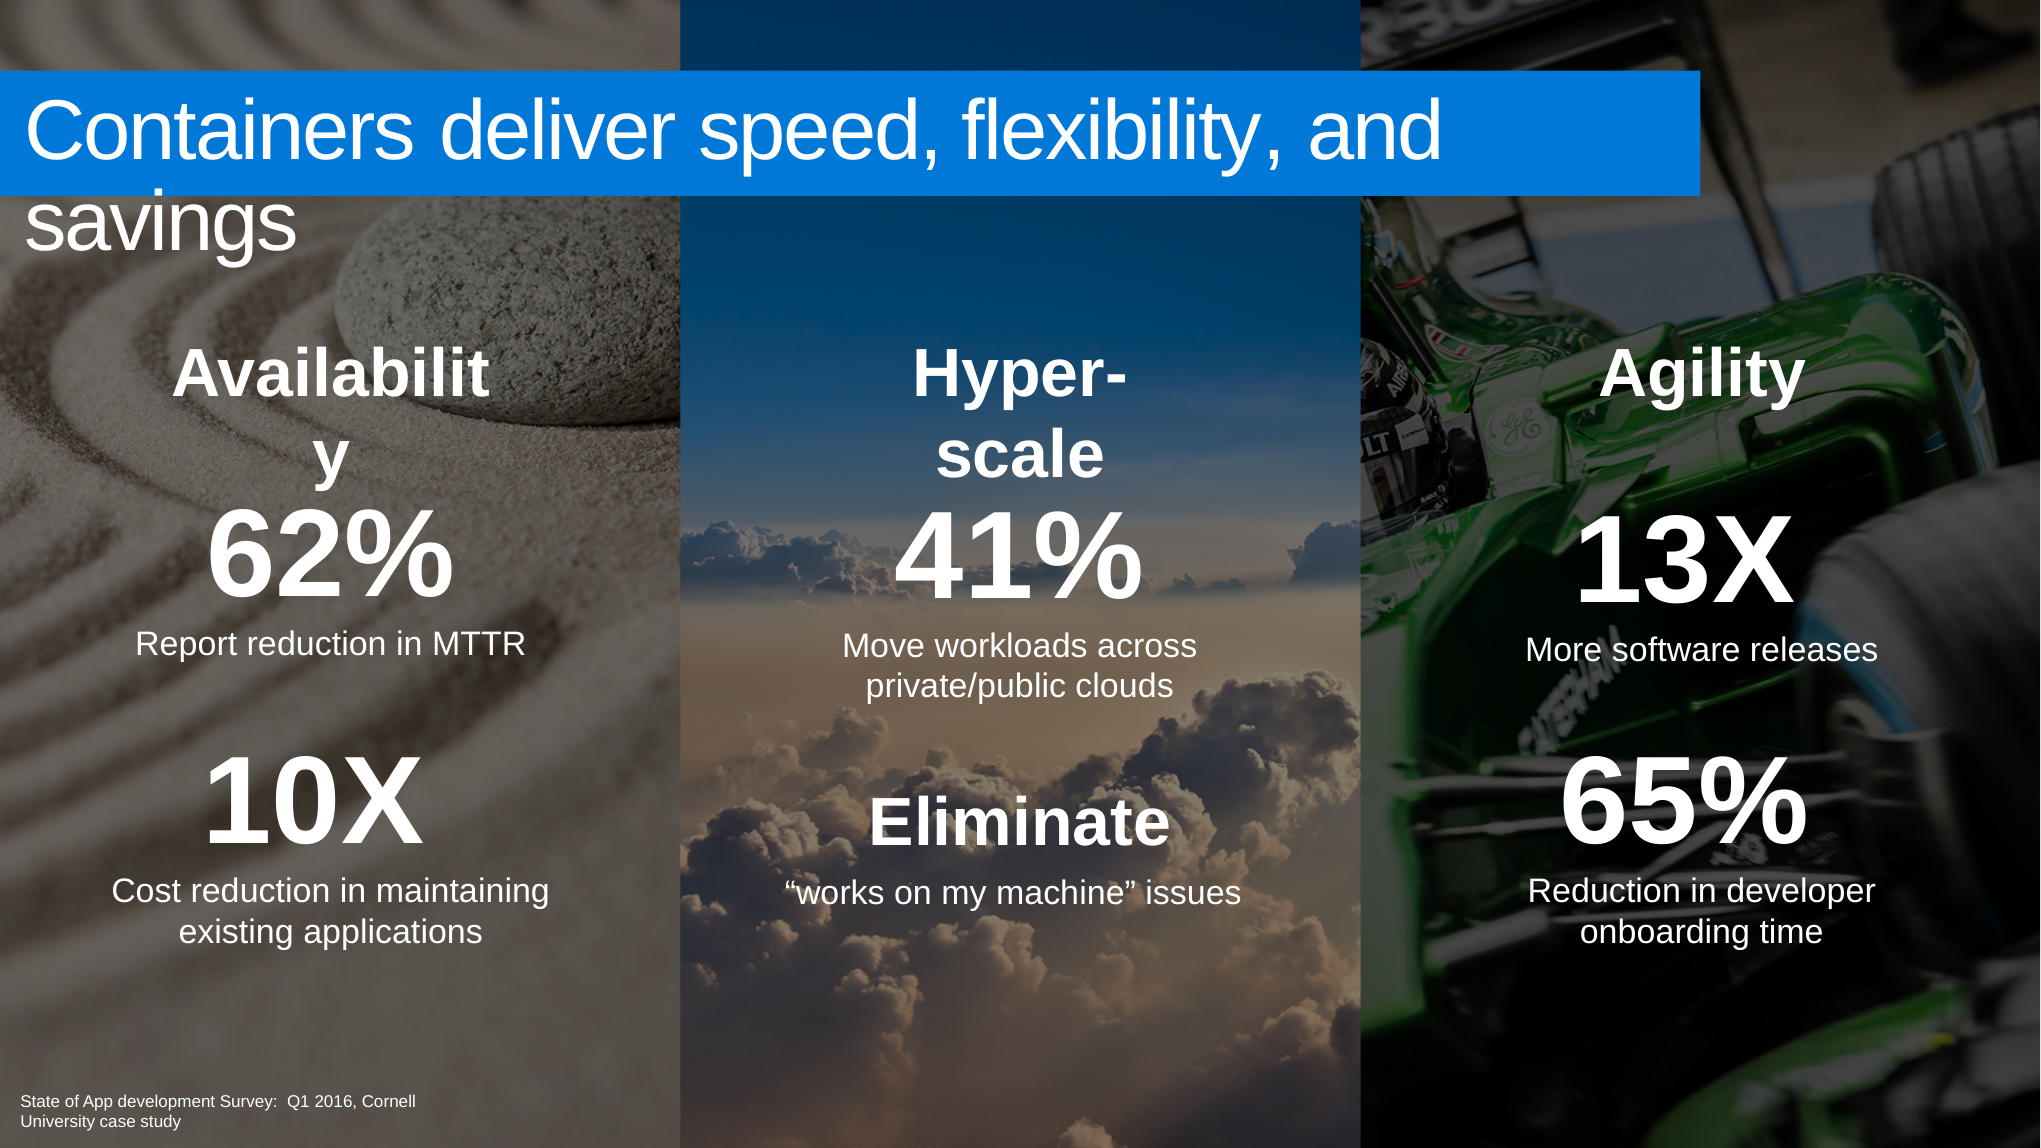

# Containers deliver speed, flexibility, and savings
Availability
62%
Report reduction in MTTR
10X
Cost reduction in maintaining existing applications
Hyper-scale
41%
Move workloads across private/public clouds
Eliminate
“works on my machine” issues
Agility
13X
More software releases
65%
Reduction in developer onboarding time
State of App development Survey:  Q1 2016, Cornell University case study